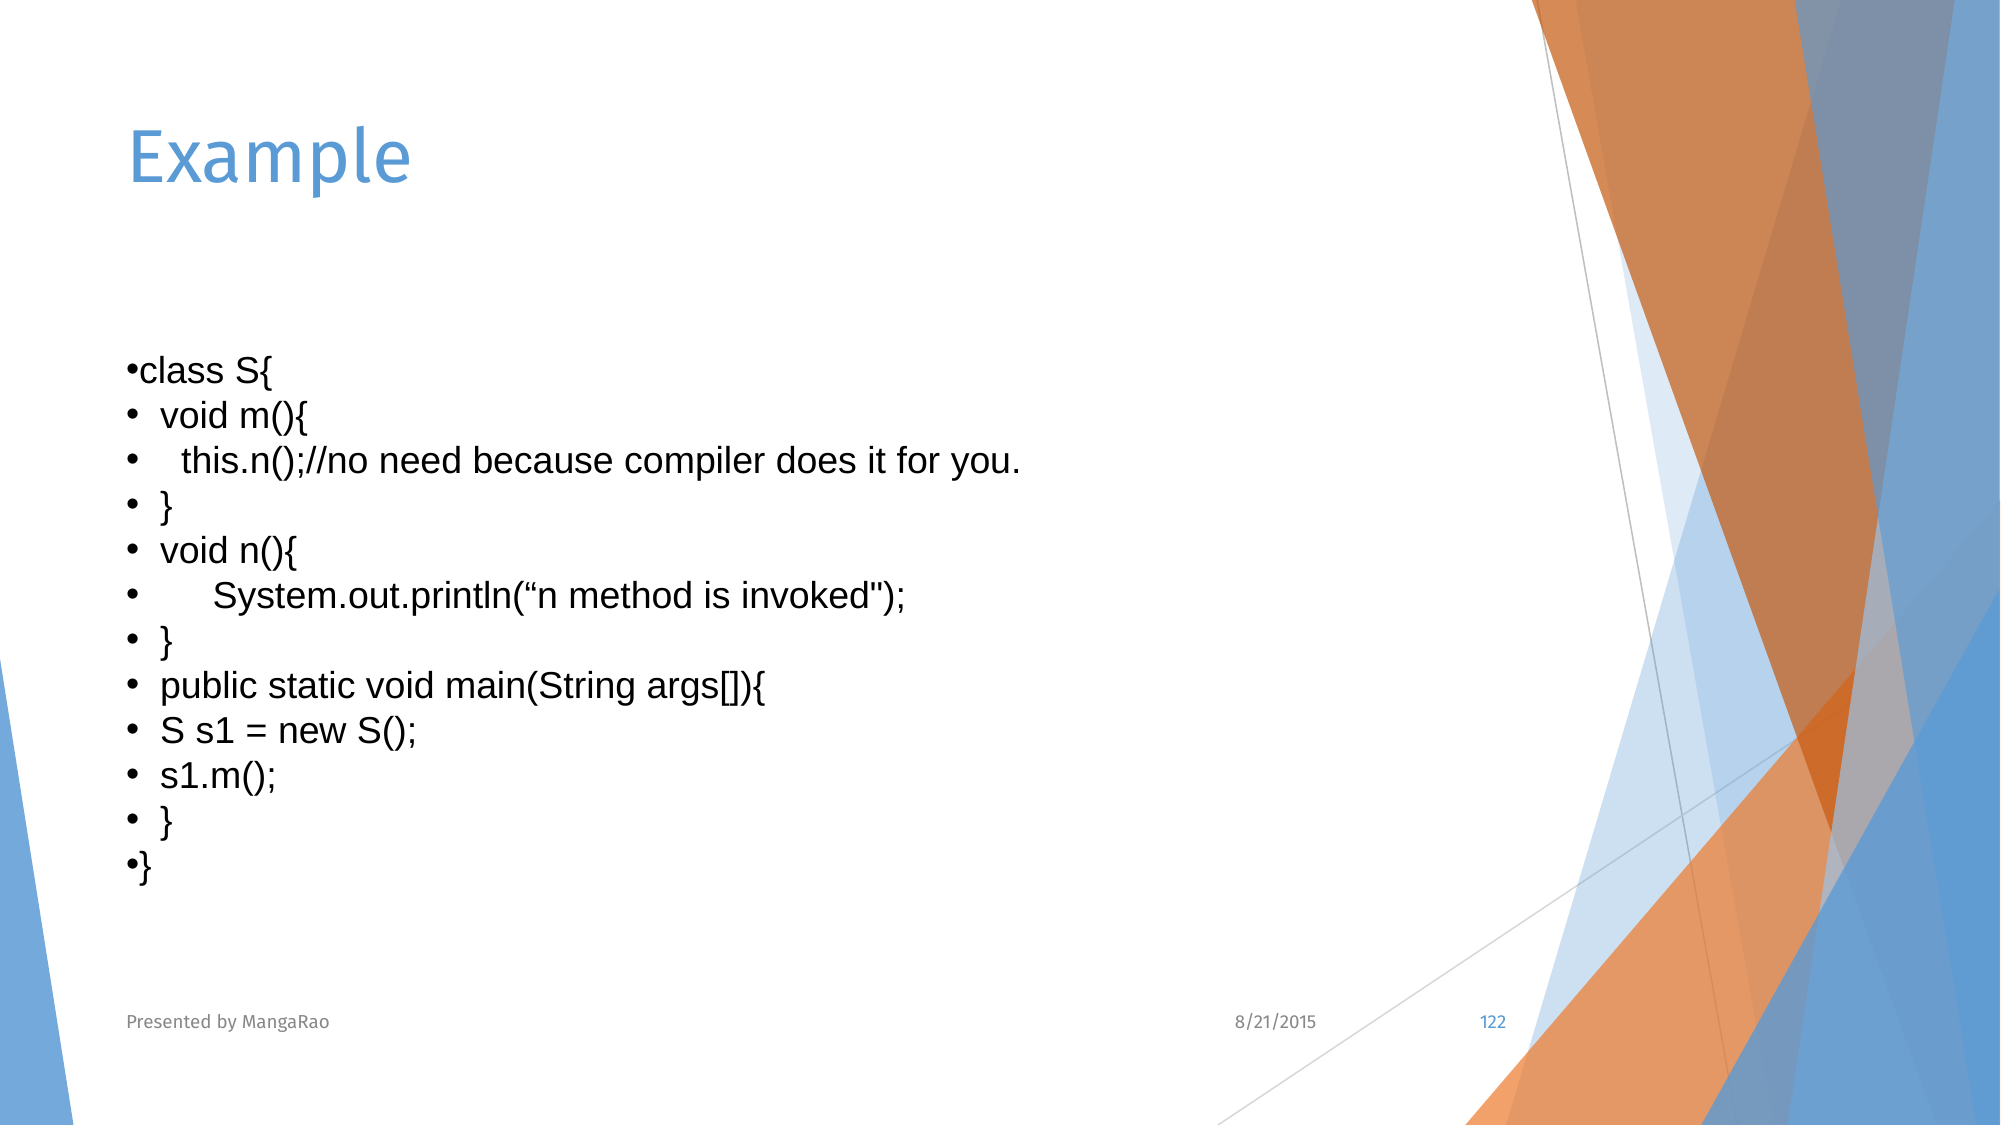

# Example
class S{
  void m(){
    this.n();//no need because compiler does it for you.
  }
  void n(){
       System.out.println(“n method is invoked");
  }
  public static void main(String args[]){
  S s1 = new S();
  s1.m();
  }
}
Presented by MangaRao
8/21/2015
122